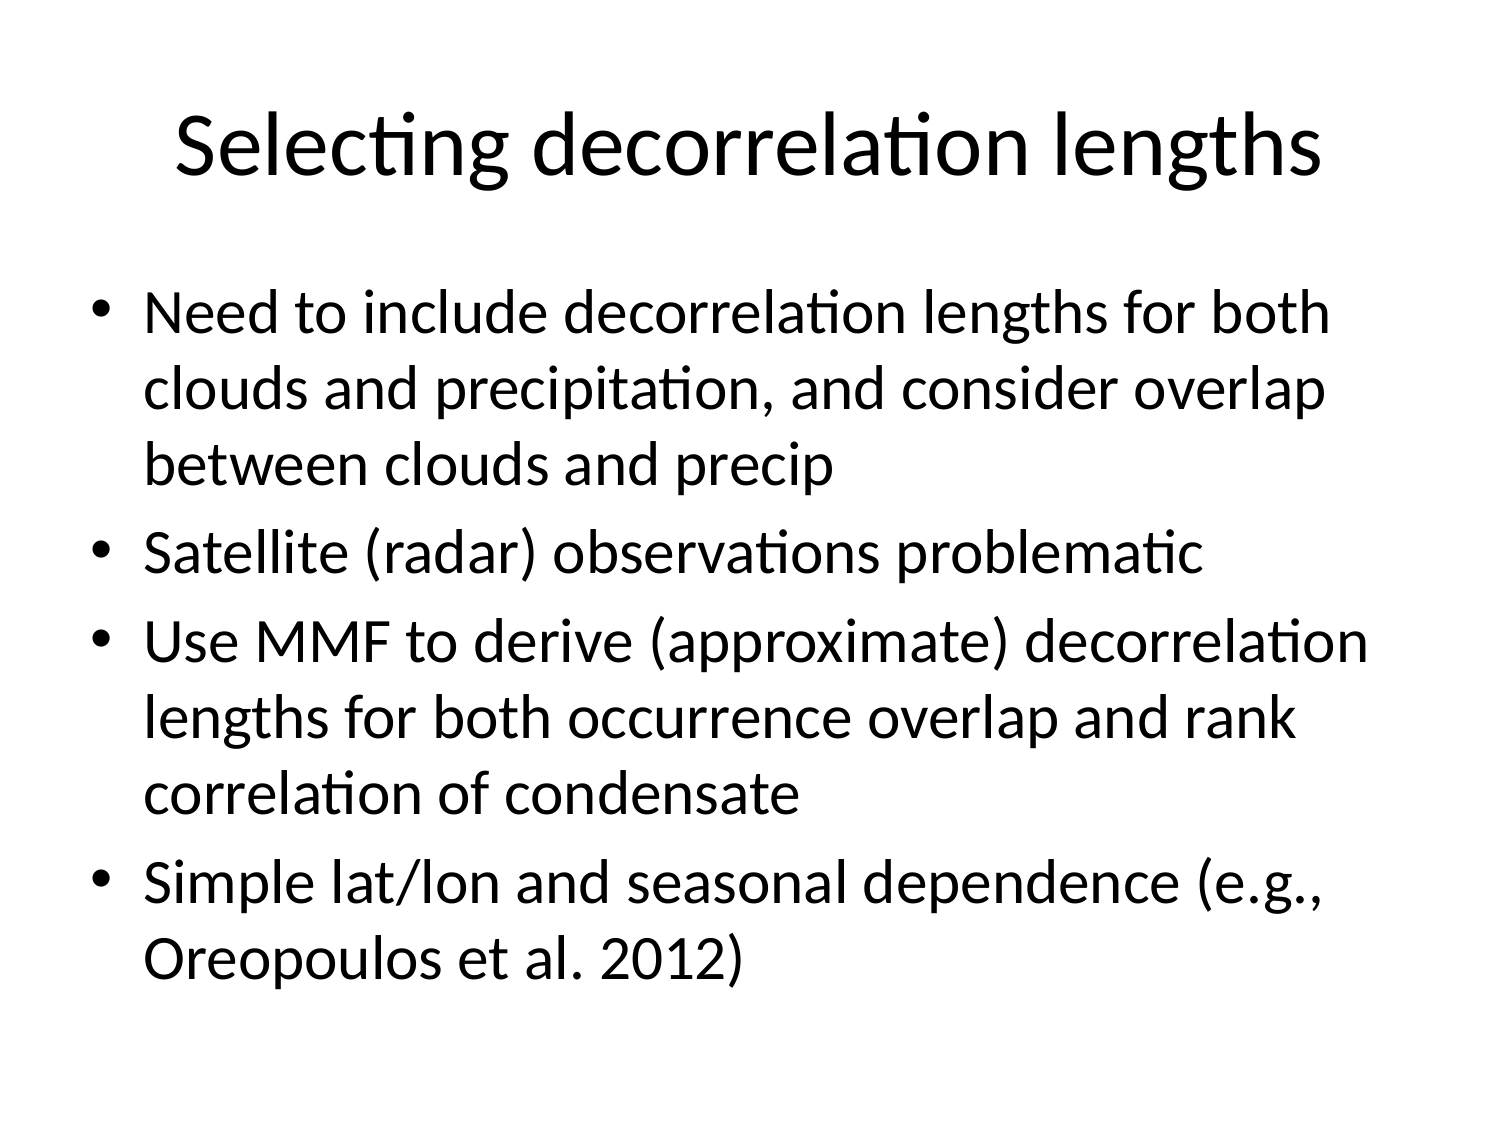

# Selecting decorrelation lengths
Need to include decorrelation lengths for both clouds and precipitation, and consider overlap between clouds and precip
Satellite (radar) observations problematic
Use MMF to derive (approximate) decorrelation lengths for both occurrence overlap and rank correlation of condensate
Simple lat/lon and seasonal dependence (e.g., Oreopoulos et al. 2012)